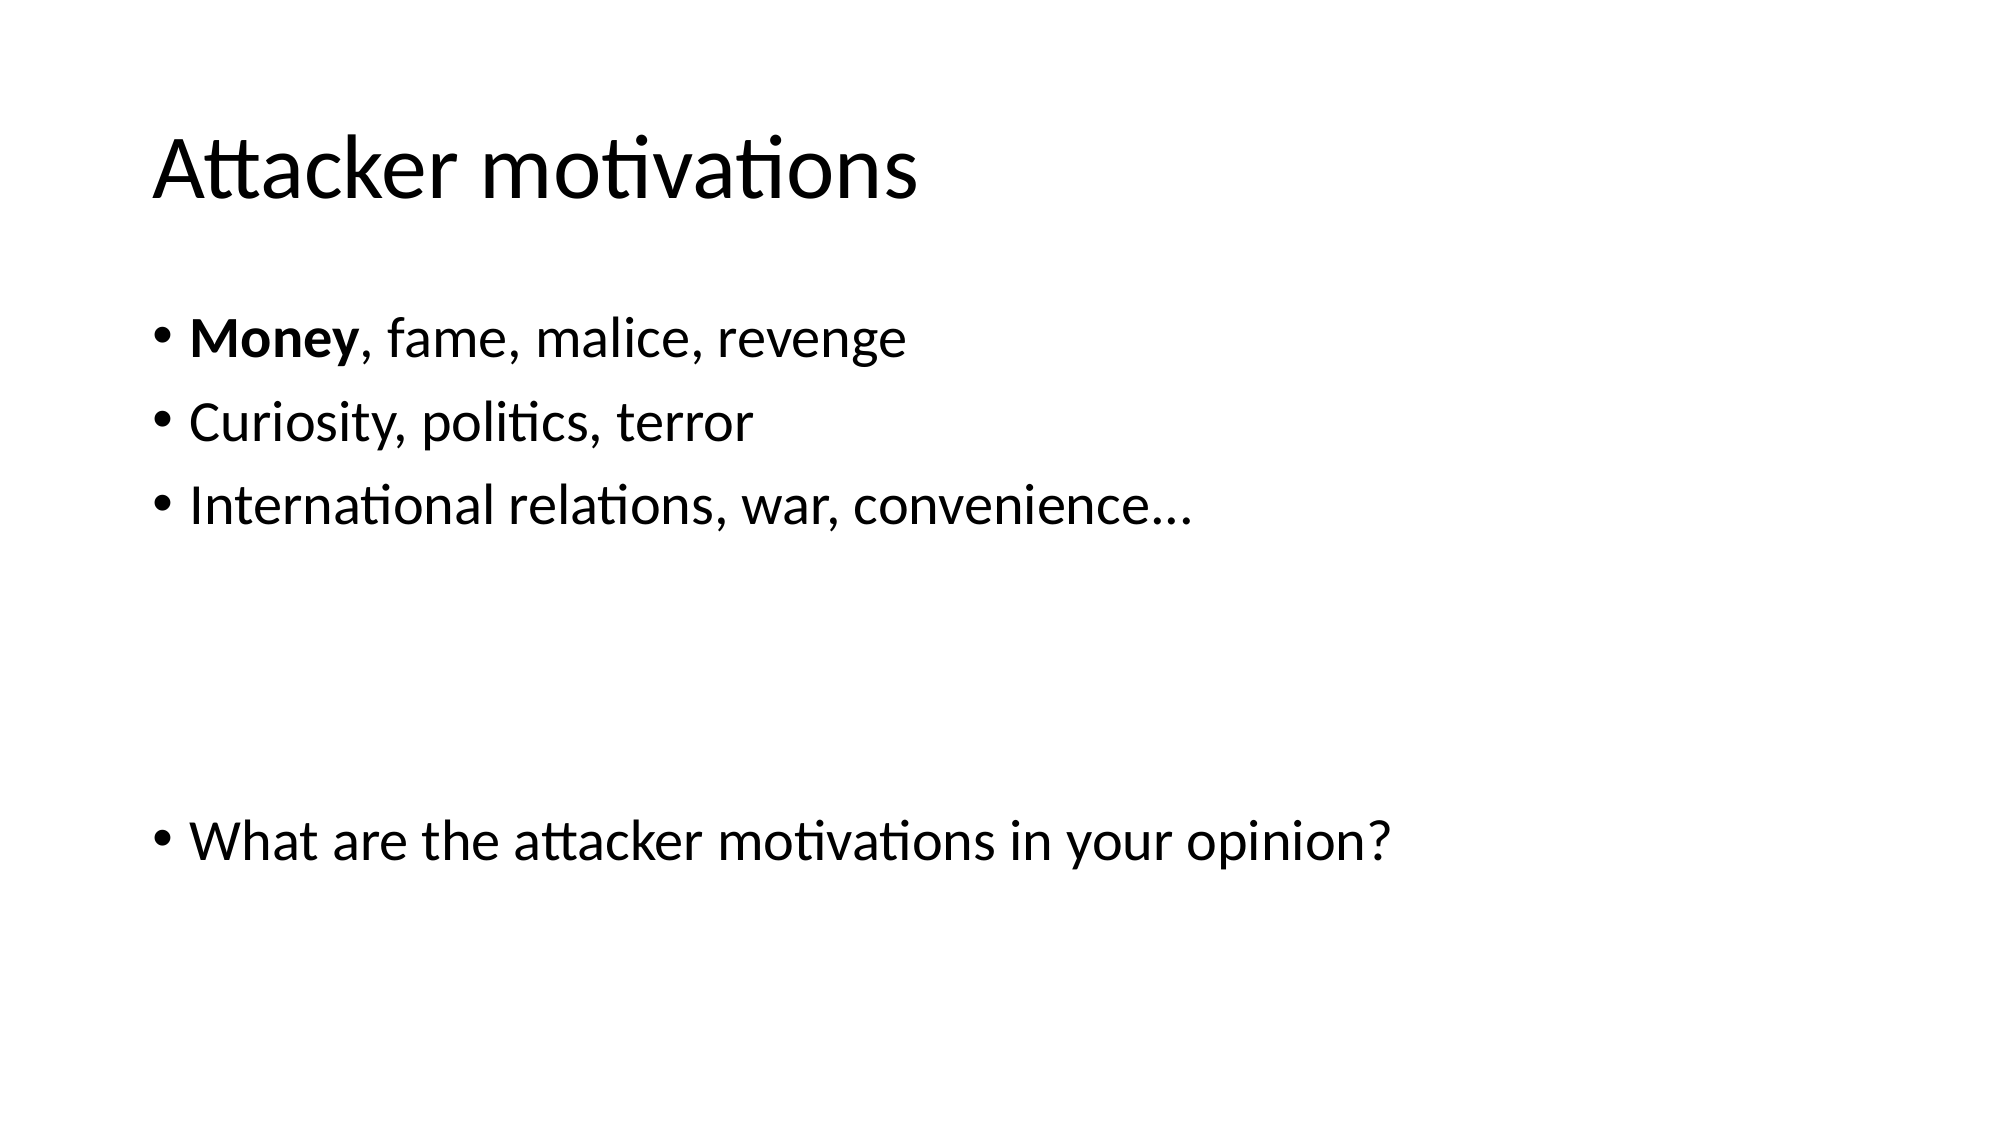

# Attacker motivations
Money, fame, malice, revenge
Curiosity, politics, terror
International relations, war, convenience...

What are the attacker motivations in your opinion?